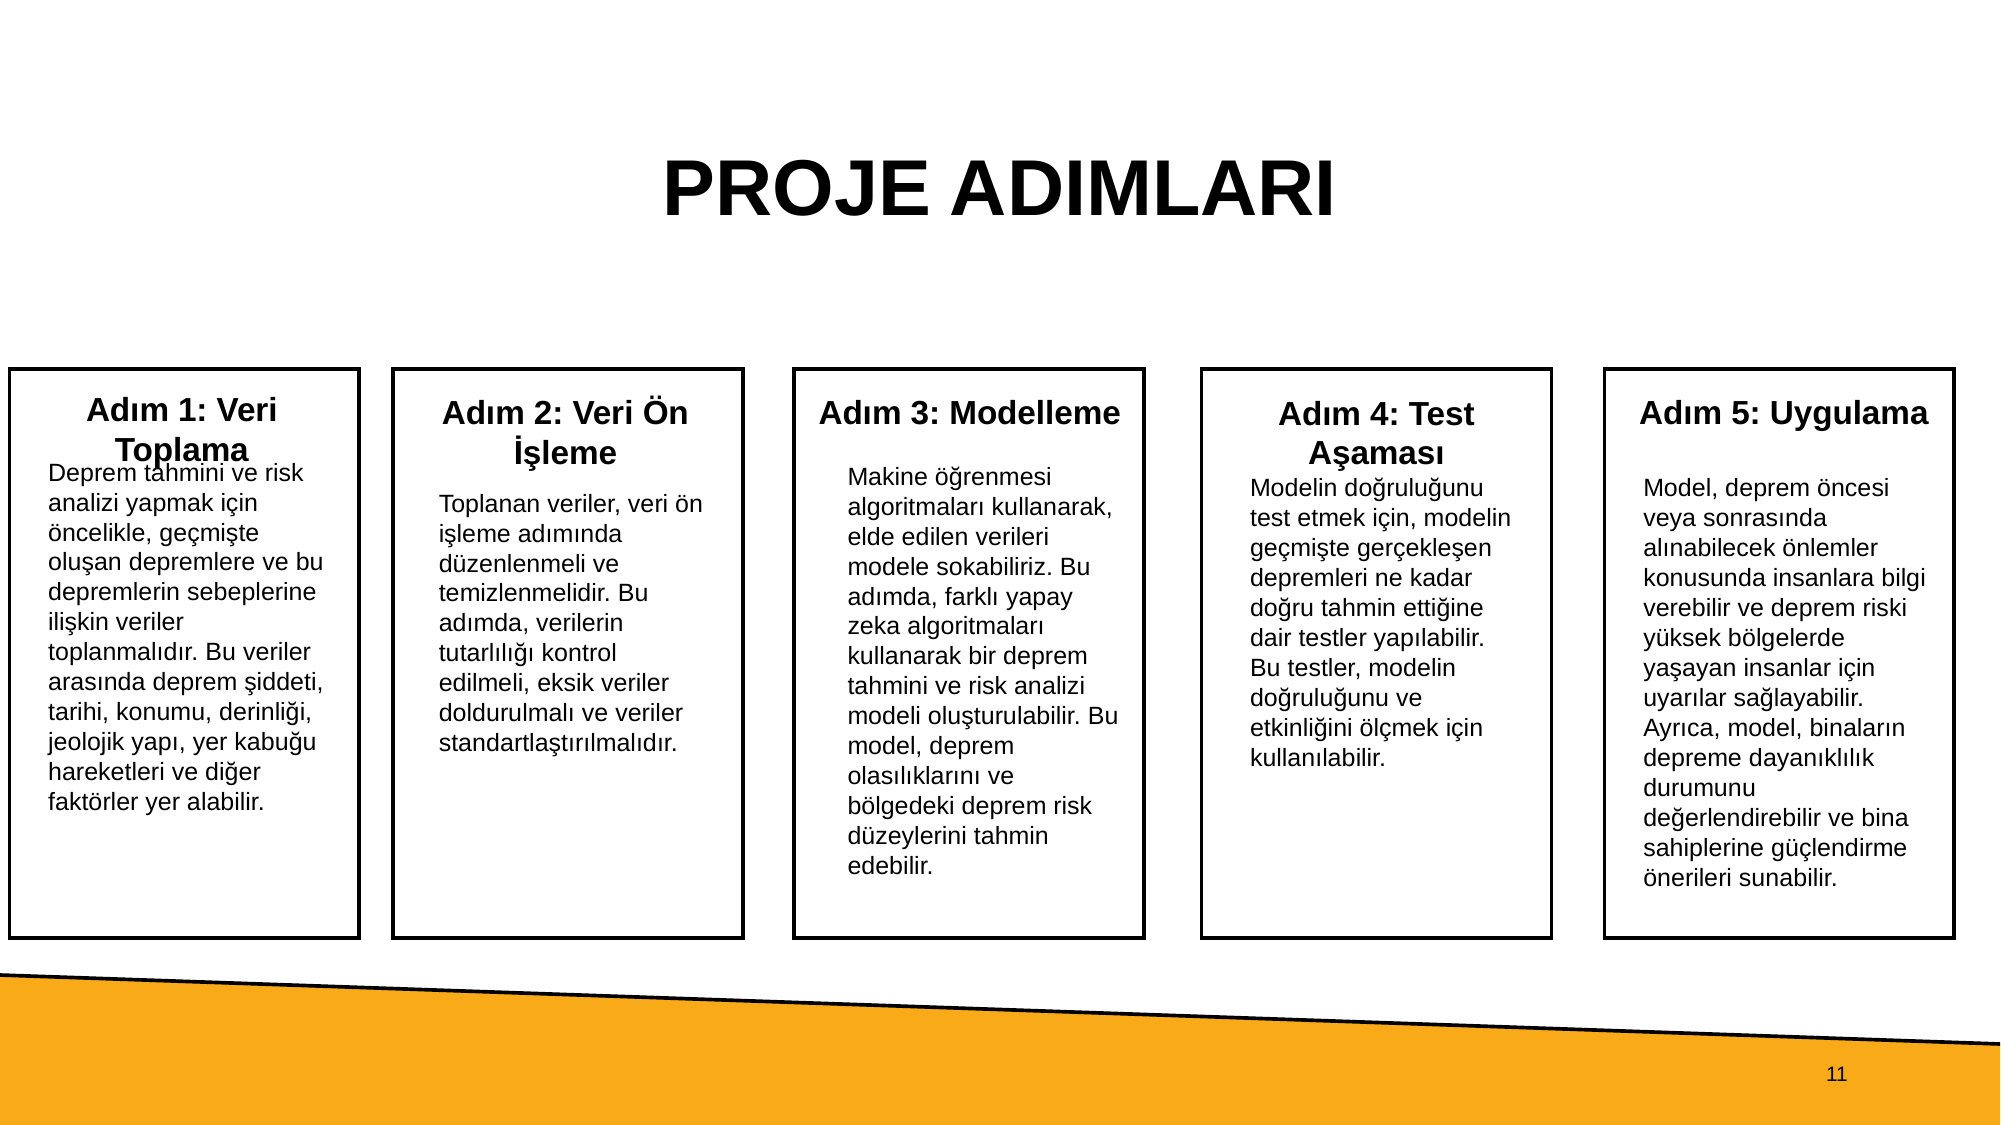

# PROJE ADIMLARI

Adım 1: Veri Toplama
Adım 2: Veri Ön İşleme
Adım 3: Modelleme
Adım 5: Uygulama
Adım 4: Test Aşaması
Deprem tahmini ve risk analizi yapmak için öncelikle, geçmişte oluşan depremlere ve bu depremlerin sebeplerine ilişkin veriler toplanmalıdır. Bu veriler arasında deprem şiddeti, tarihi, konumu, derinliği, jeolojik yapı, yer kabuğu hareketleri ve diğer faktörler yer alabilir.
Makine öğrenmesi algoritmaları kullanarak, elde edilen verileri modele sokabiliriz. Bu adımda, farklı yapay zeka algoritmaları kullanarak bir deprem tahmini ve risk analizi modeli oluşturulabilir. Bu model, deprem olasılıklarını ve bölgedeki deprem risk düzeylerini tahmin edebilir.
Modelin doğruluğunu test etmek için, modelin geçmişte gerçekleşen depremleri ne kadar doğru tahmin ettiğine dair testler yapılabilir. Bu testler, modelin doğruluğunu ve etkinliğini ölçmek için kullanılabilir.
Model, deprem öncesi veya sonrasında alınabilecek önlemler konusunda insanlara bilgi verebilir ve deprem riski yüksek bölgelerde yaşayan insanlar için uyarılar sağlayabilir. Ayrıca, model, binaların depreme dayanıklılık durumunu değerlendirebilir ve bina sahiplerine güçlendirme önerileri sunabilir.
Toplanan veriler, veri ön işleme adımında düzenlenmeli ve temizlenmelidir. Bu adımda, verilerin tutarlılığı kontrol edilmeli, eksik veriler doldurulmalı ve veriler standartlaştırılmalıdır.
11